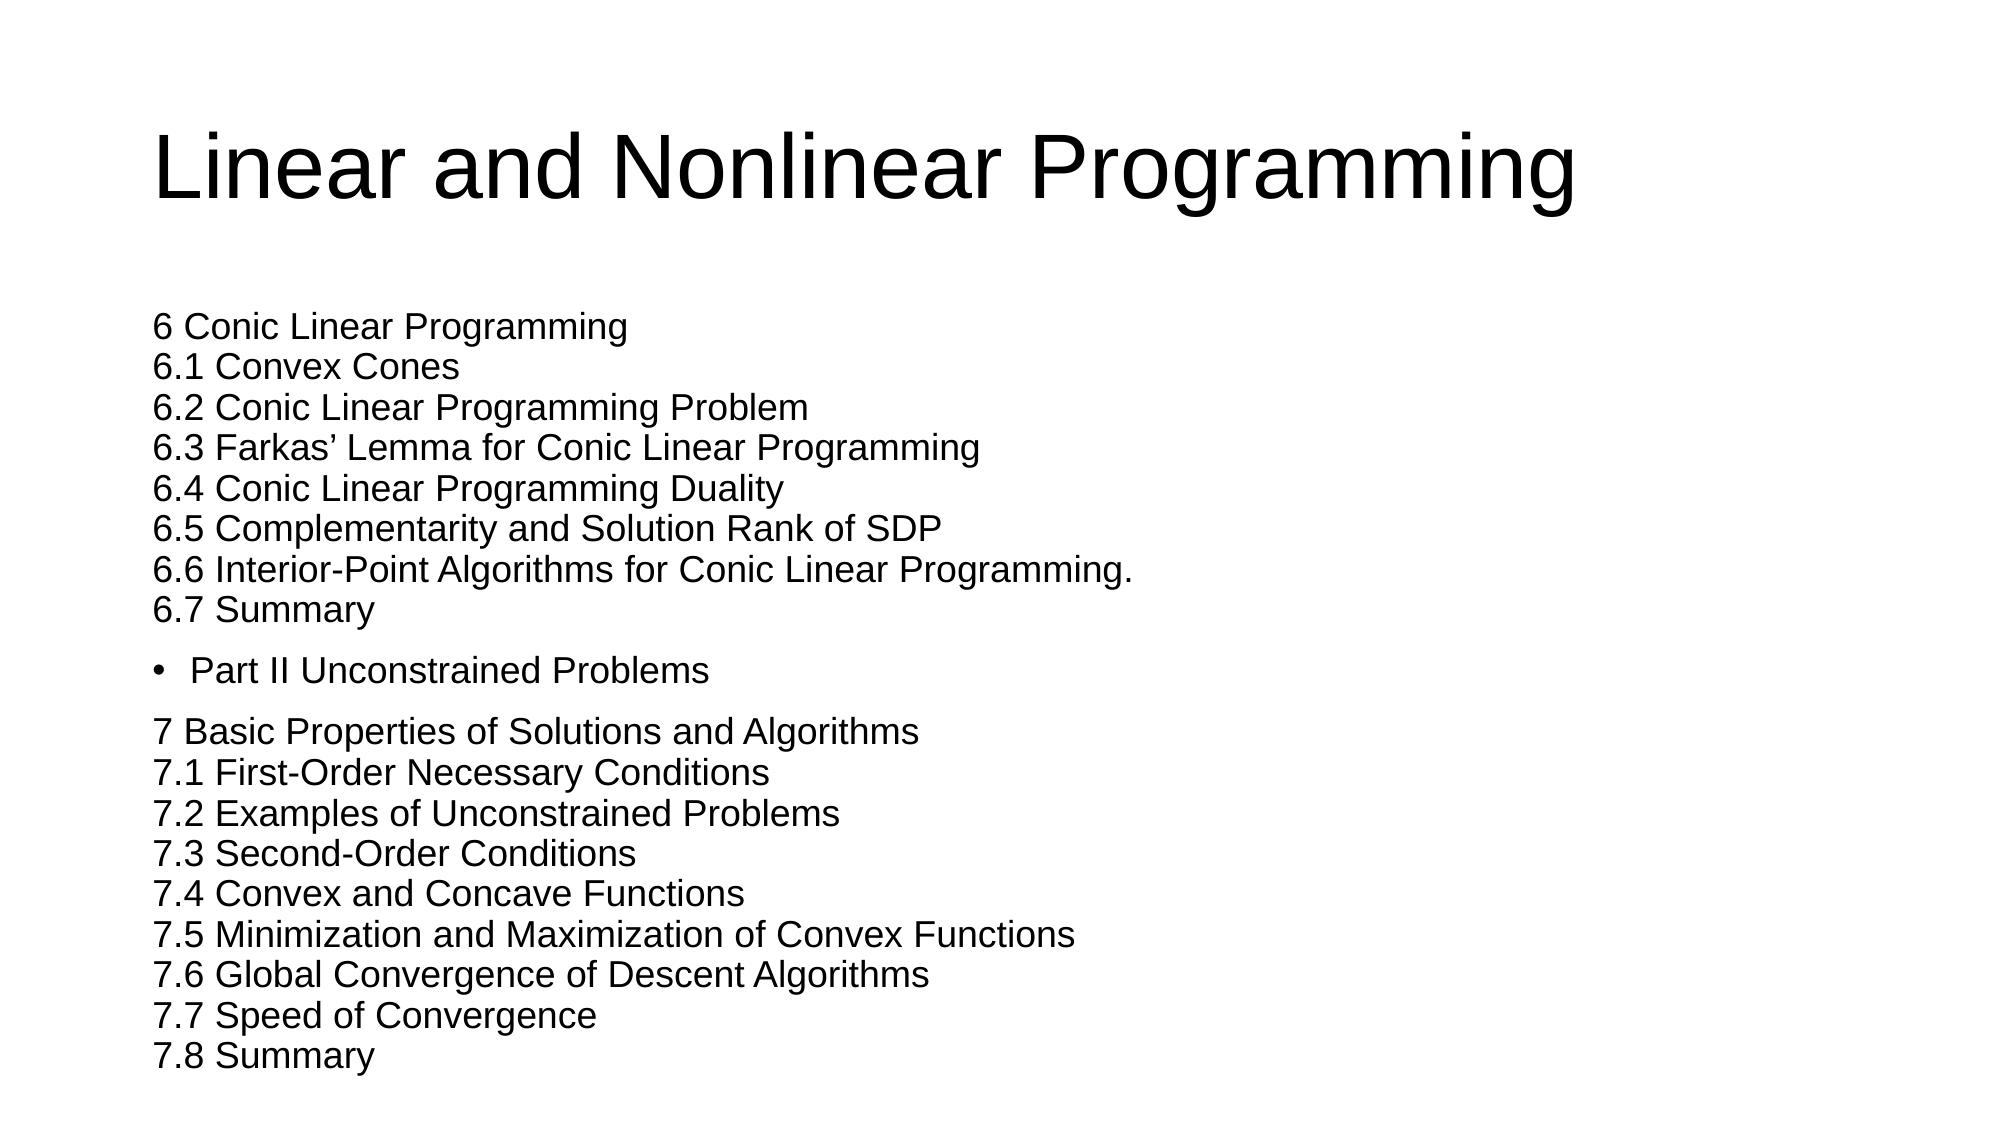

# Linear and Nonlinear Programming
6 Conic Linear Programming
6.1 Convex Cones
6.2 Conic Linear Programming Problem
6.3 Farkas’ Lemma for Conic Linear Programming
6.4 Conic Linear Programming Duality
6.5 Complementarity and Solution Rank of SDP
6.6 Interior-Point Algorithms for Conic Linear Programming.
6.7 Summary
Part II Unconstrained Problems
7 Basic Properties of Solutions and Algorithms
7.1 First-Order Necessary Conditions
7.2 Examples of Unconstrained Problems
7.3 Second-Order Conditions
7.4 Convex and Concave Functions
7.5 Minimization and Maximization of Convex Functions
7.6 Global Convergence of Descent Algorithms
7.7 Speed of Convergence
7.8 Summary